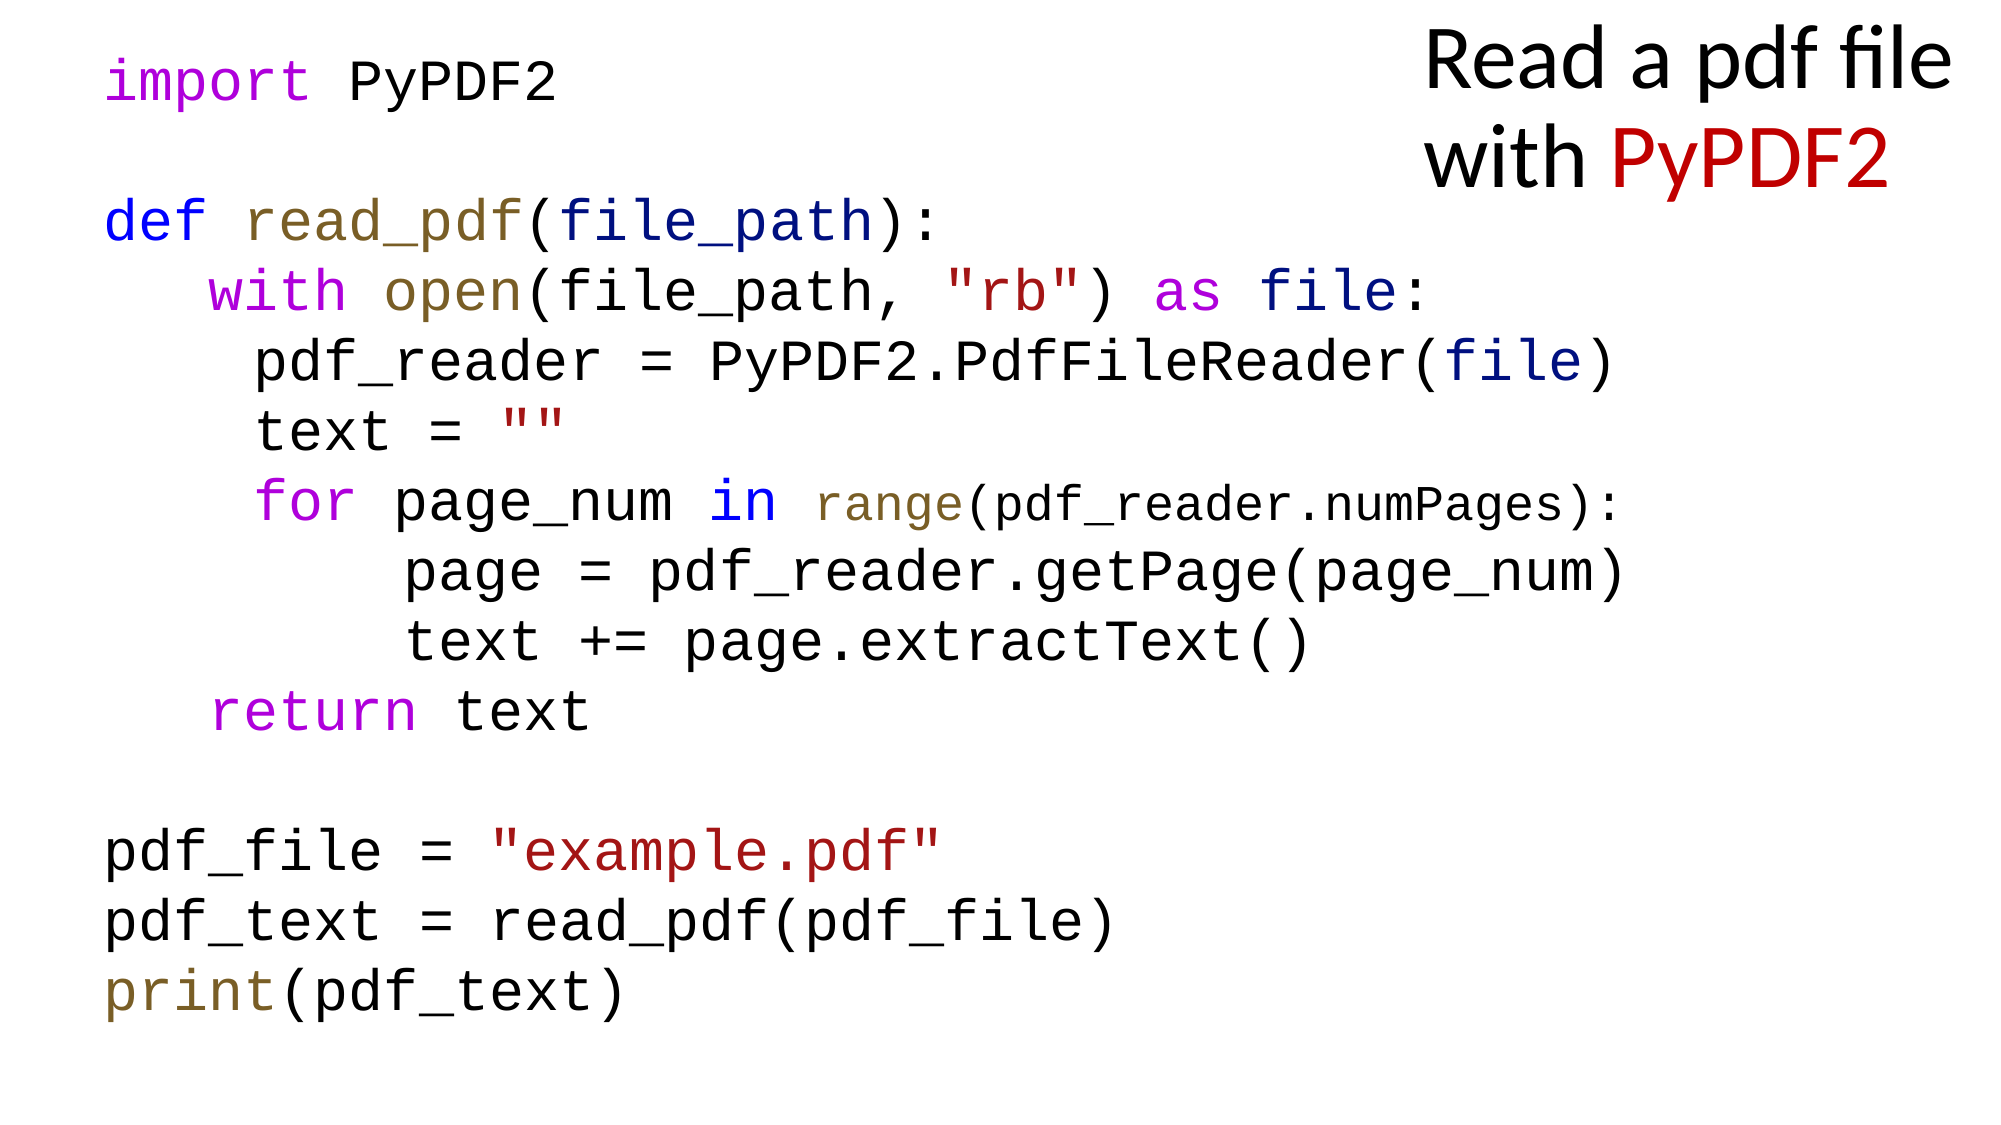

# Read a pdf file with PyPDF2
import PyPDF2
def read_pdf(file_path):
   with open(file_path, "rb") as file:
	pdf_reader = PyPDF2.PdfFileReader(file)
	text = ""
	for page_num in range(pdf_reader.numPages):
		page = pdf_reader.getPage(page_num)
		text += page.extractText()
   return text
pdf_file = "example.pdf"
pdf_text = read_pdf(pdf_file)
print(pdf_text)